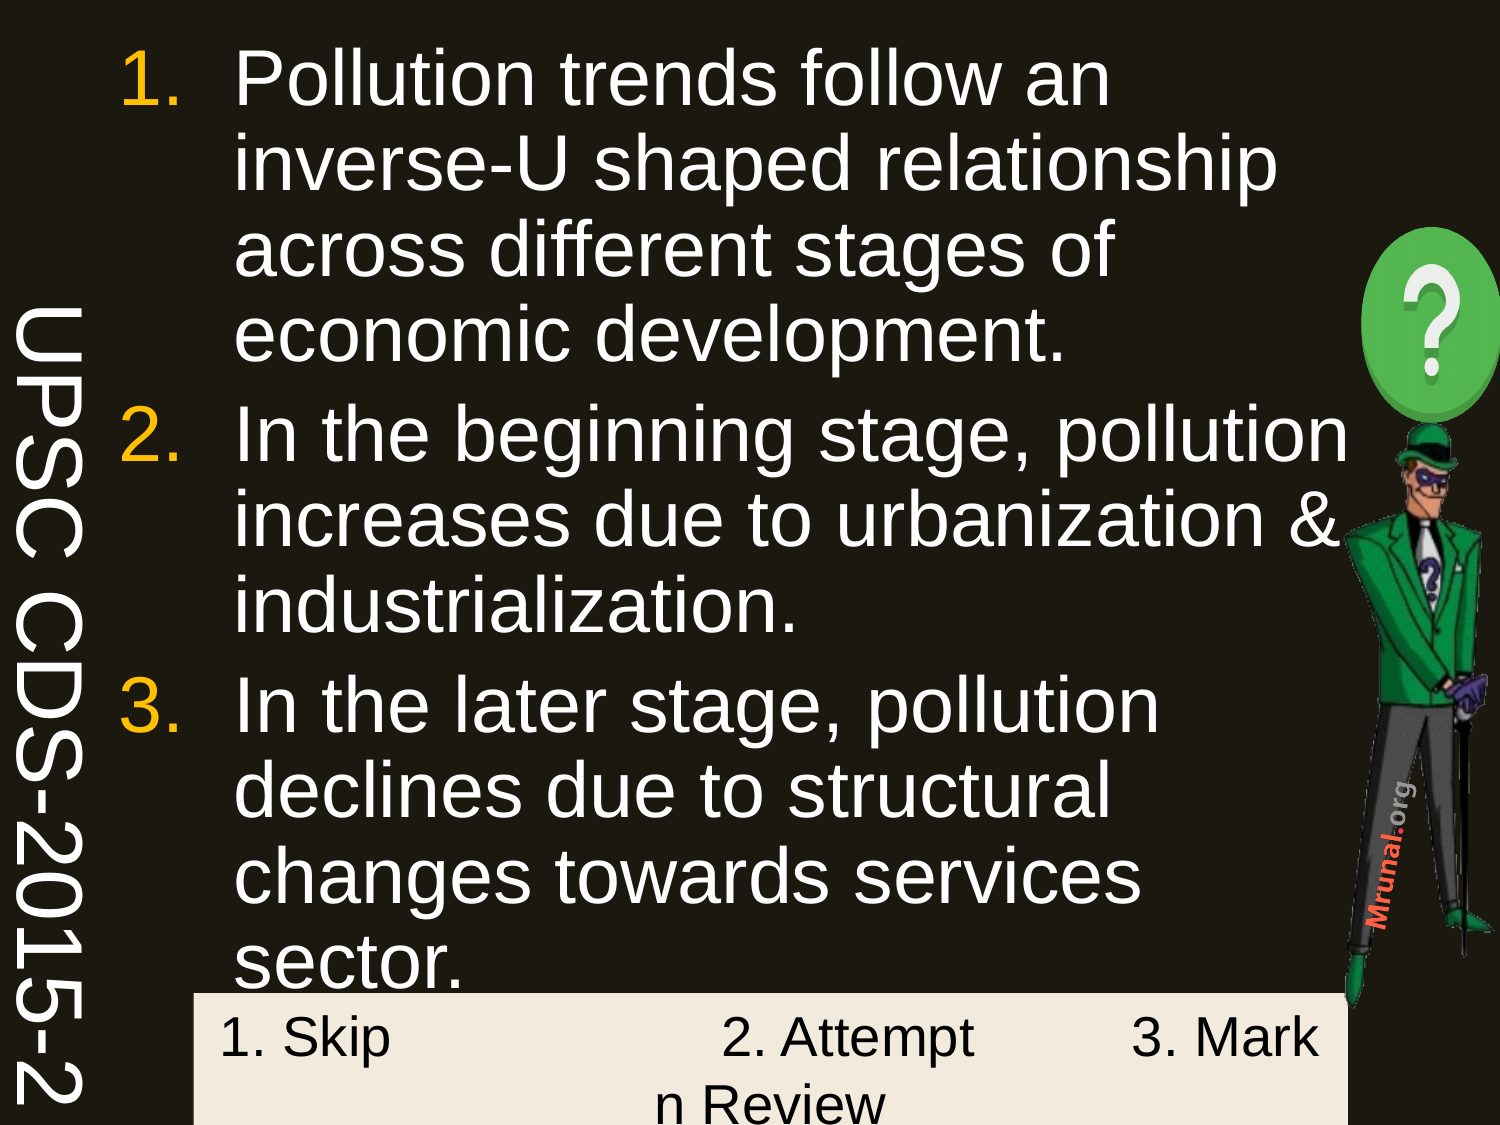

UPSC CDS-2015-2
Pollution trends follow an inverse-U shaped relationship across different stages of economic development.
In the beginning stage, pollution increases due to urbanization &  industrialization.
In the later stage, pollution declines due to structural changes towards services sector.